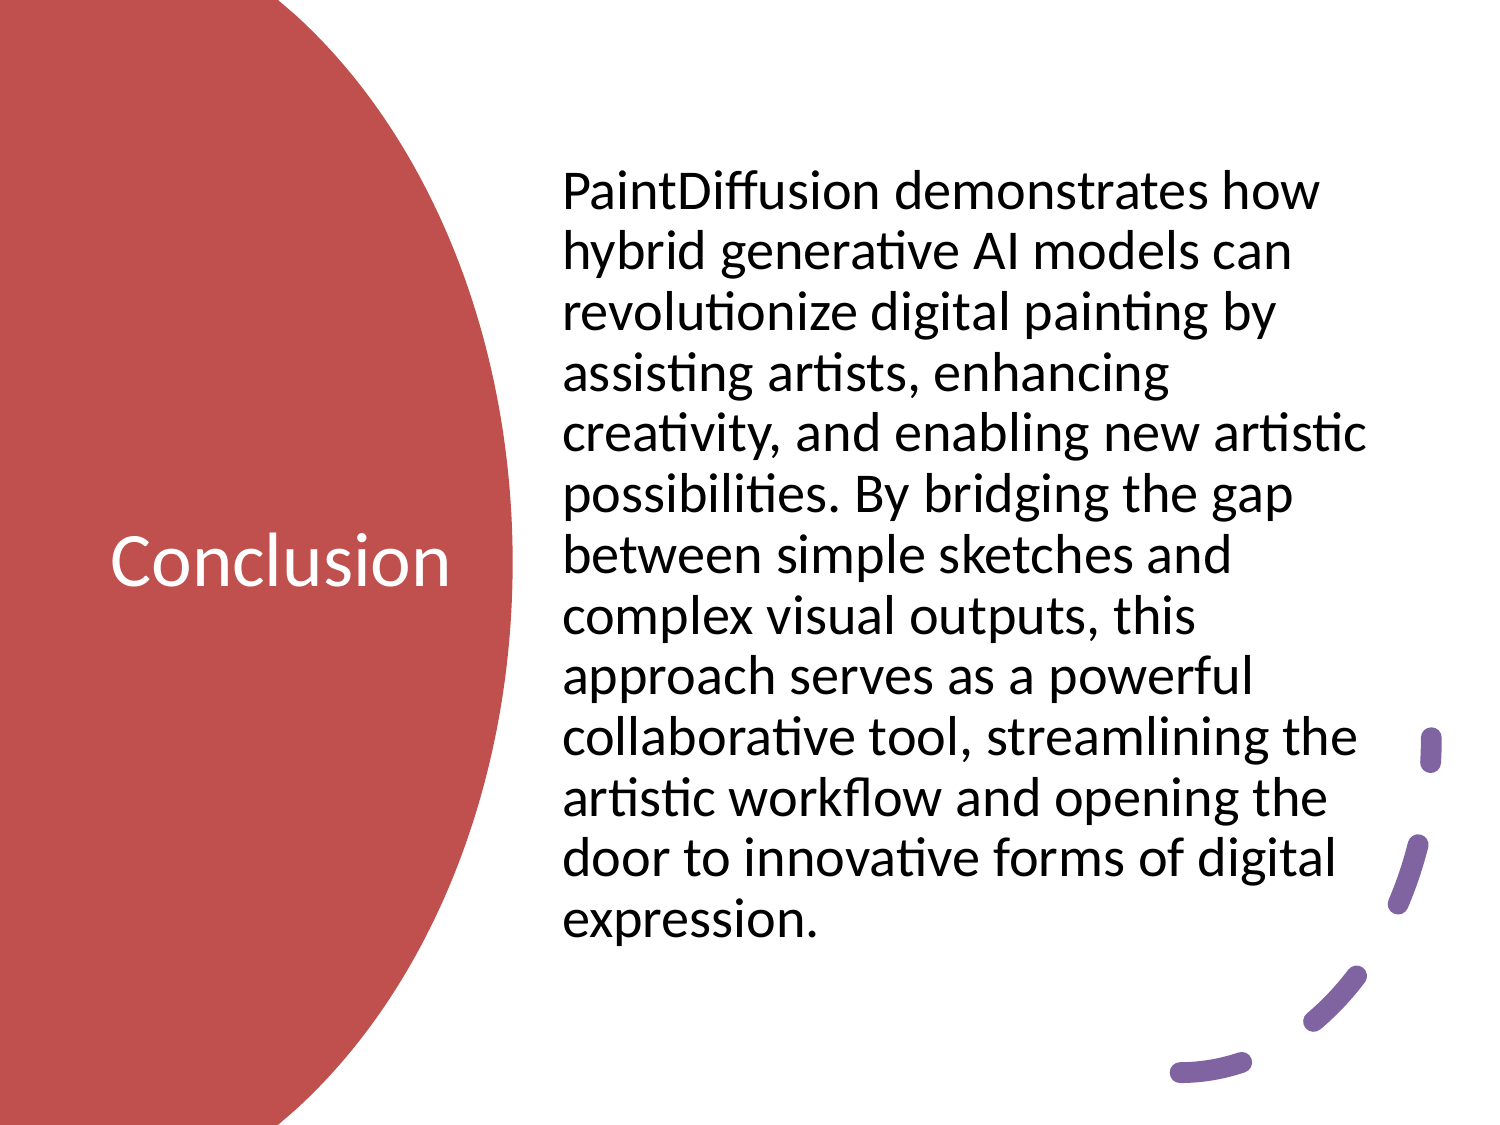

PaintDiffusion demonstrates how hybrid generative AI models can revolutionize digital painting by assisting artists, enhancing creativity, and enabling new artistic possibilities. By bridging the gap between simple sketches and complex visual outputs, this approach serves as a powerful collaborative tool, streamlining the artistic workflow and opening the door to innovative forms of digital expression.
# Conclusion